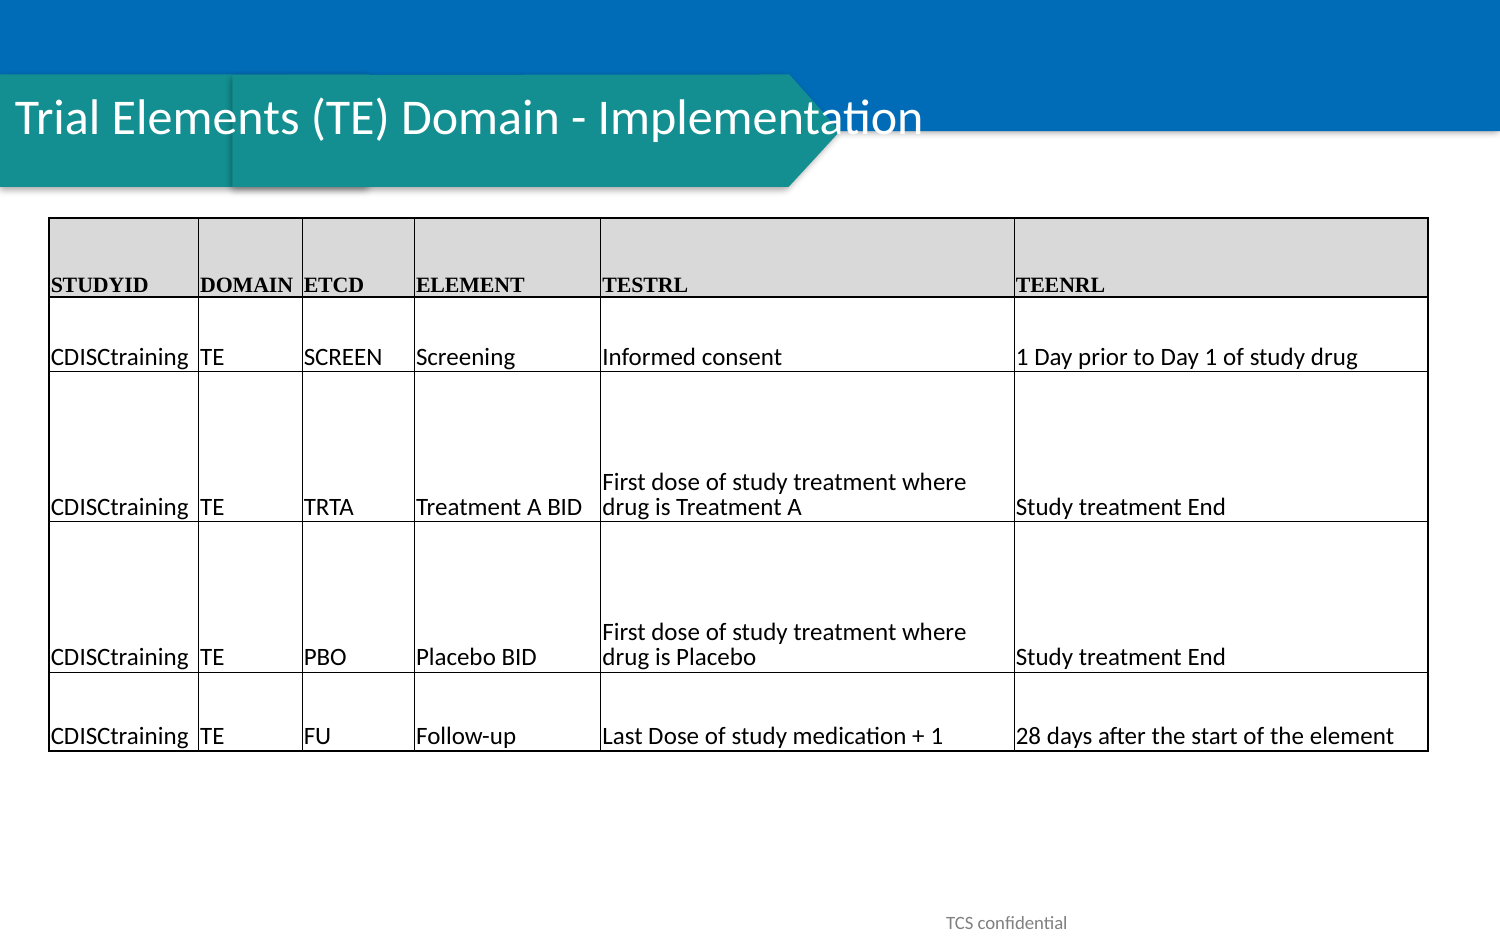

# Trial Elements (TE) Domain - Implementation
| STUDYID | DOMAIN | ETCD | ELEMENT | TESTRL | TEENRL |
| --- | --- | --- | --- | --- | --- |
| CDISCtraining | TE | SCREEN | Screening | Informed consent | 1 Day prior to Day 1 of study drug |
| CDISCtraining | TE | TRTA | Treatment A BID | First dose of study treatment where drug is Treatment A | Study treatment End |
| CDISCtraining | TE | PBO | Placebo BID | First dose of study treatment where drug is Placebo | Study treatment End |
| CDISCtraining | TE | FU | Follow-up | Last Dose of study medication + 1 | 28 days after the start of the element |
TCS confidential